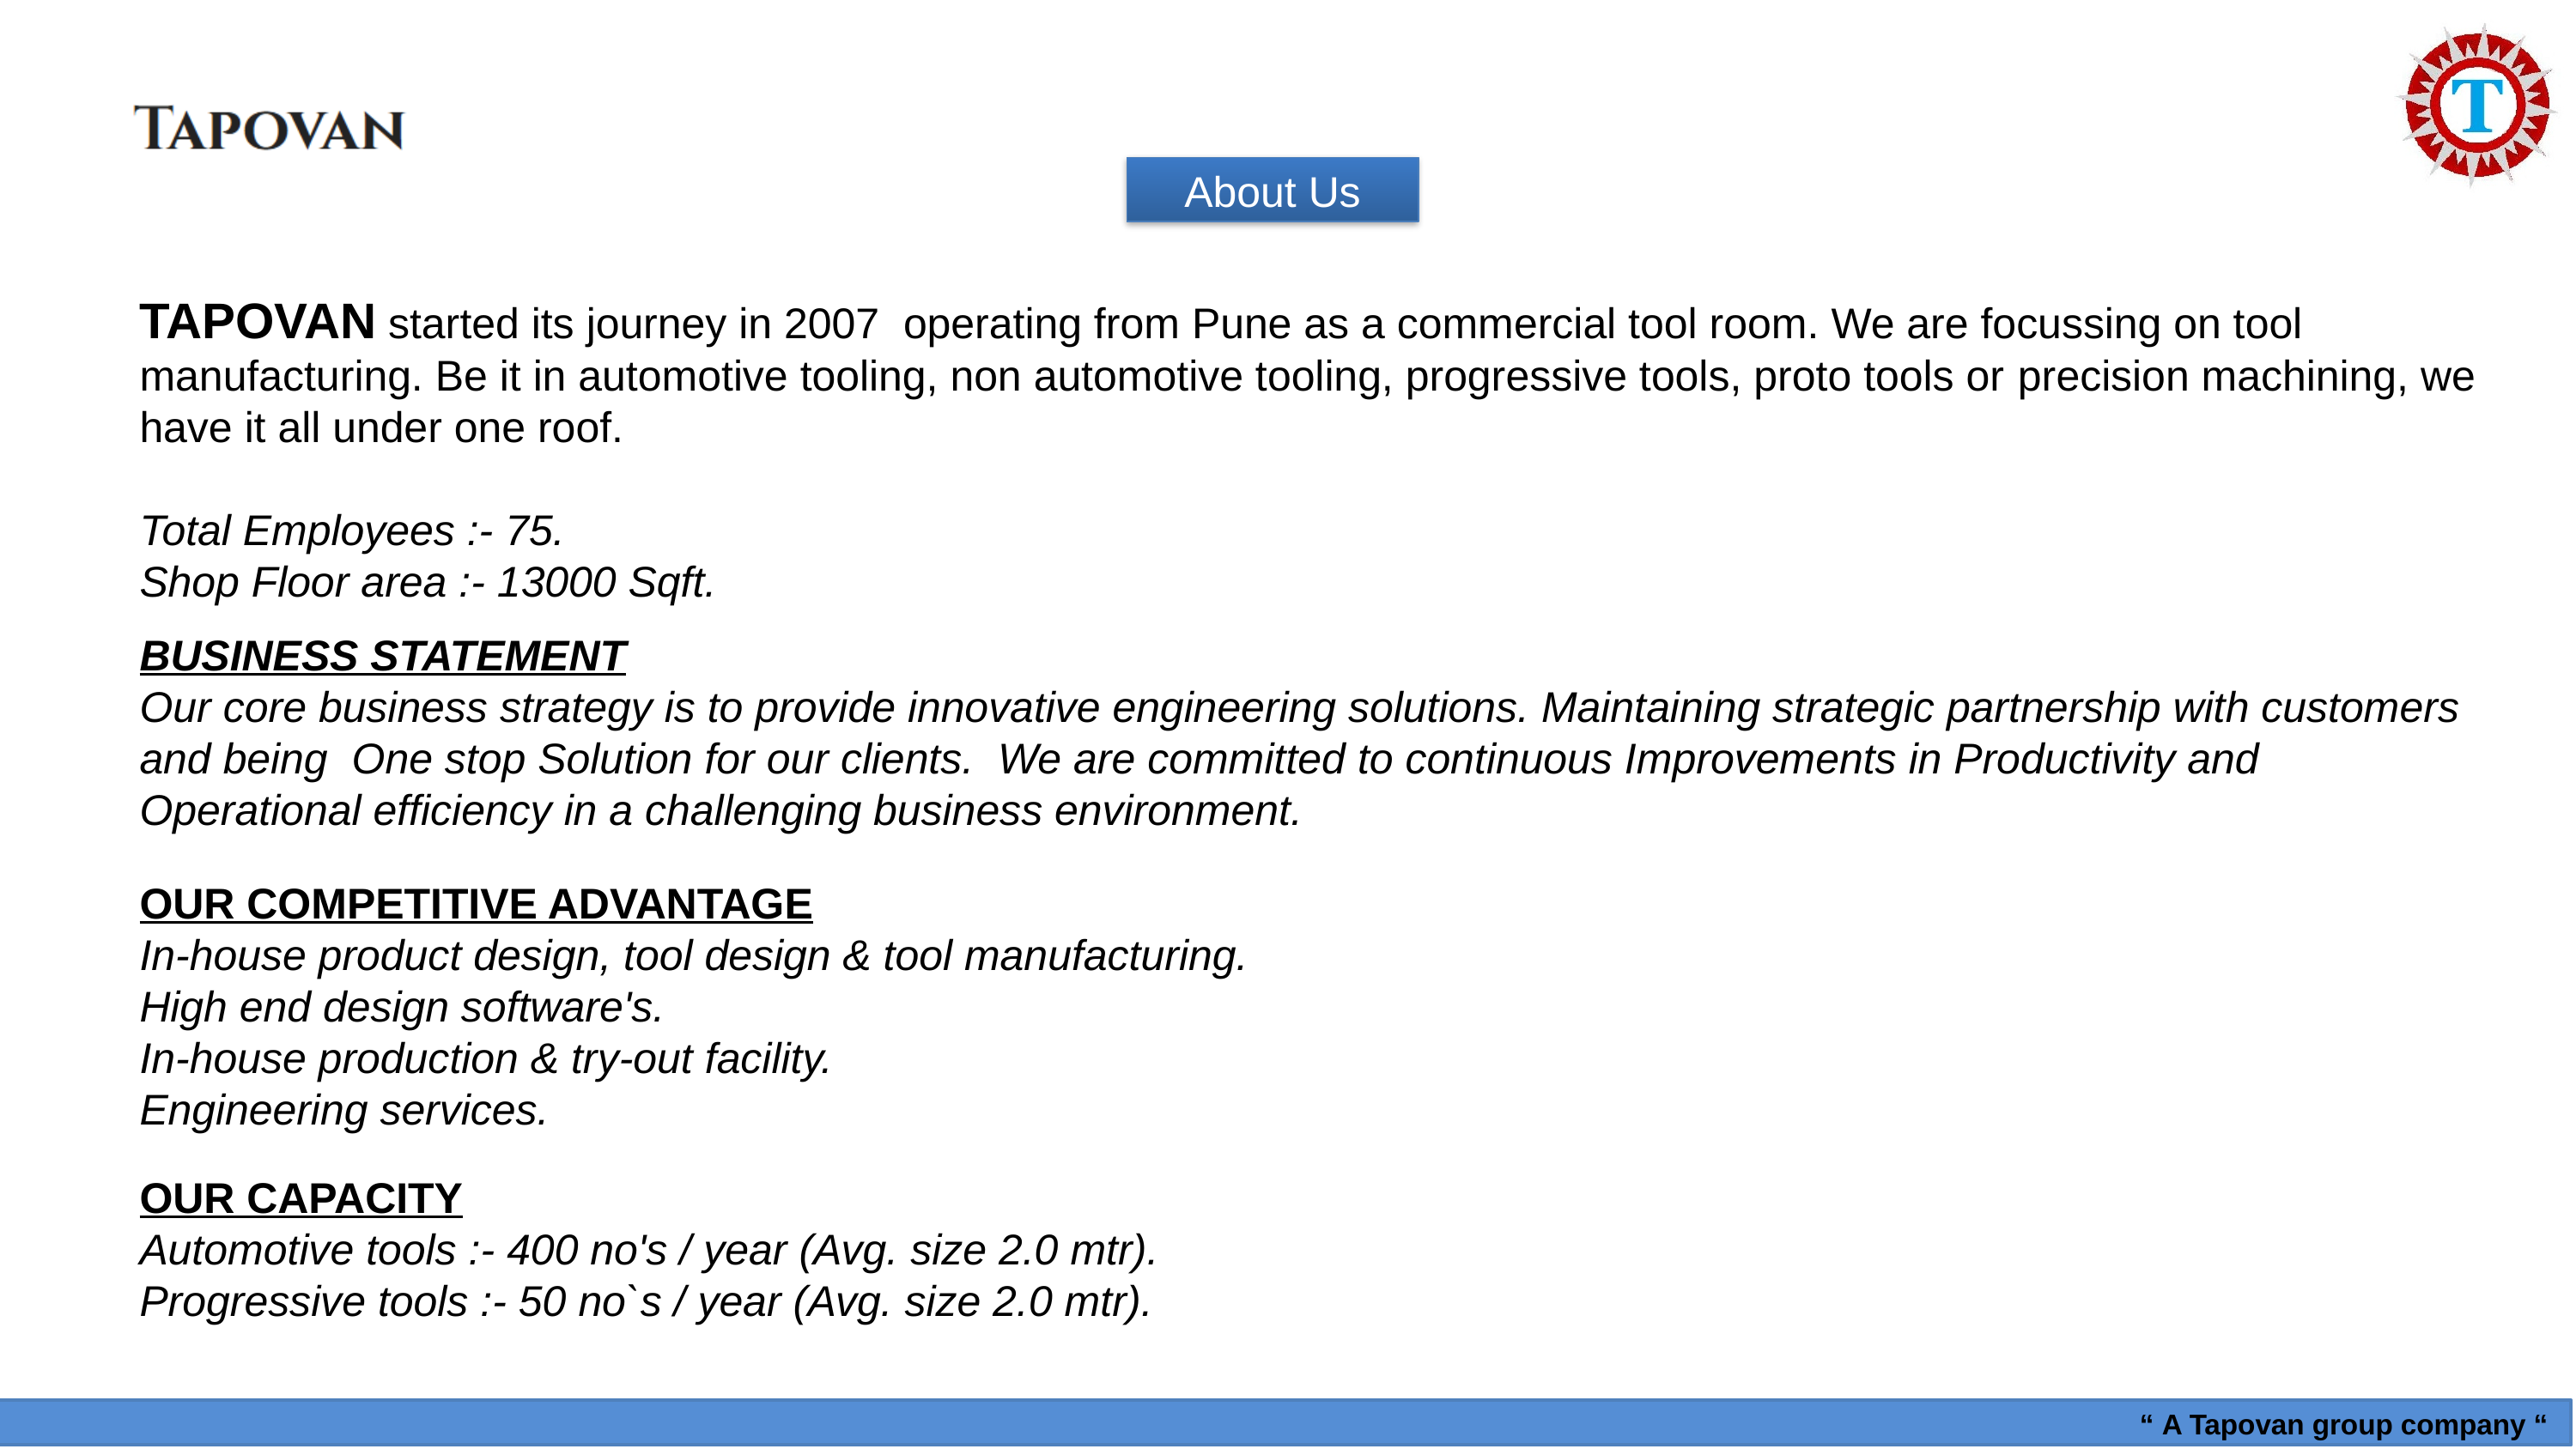

About Us
TAPOVAN started its journey in 2007  operating from Pune as a commercial tool room. We are focussing on tool manufacturing. Be it in automotive tooling, non automotive tooling, progressive tools, proto tools or precision machining, we have it all under one roof.

Total Employees :- 75.
Shop Floor area :- 13000 Sqft.
BUSINESS STATEMENT
Our core business strategy is to provide innovative engineering solutions. Maintaining strategic partnership with customers and being  One stop Solution for our clients.  We are committed to continuous Improvements in Productivity and Operational efficiency in a challenging business environment.
OUR COMPETITIVE ADVANTAGE
In-house product design, tool design & tool manufacturing.
High end design software's.
In-house production & try-out facility.
Engineering services.
OUR CAPACITY
Automotive tools :- 400 no's / year (Avg. size 2.0 mtr).
Progressive tools :- 50 no`s / year (Avg. size 2.0 mtr).